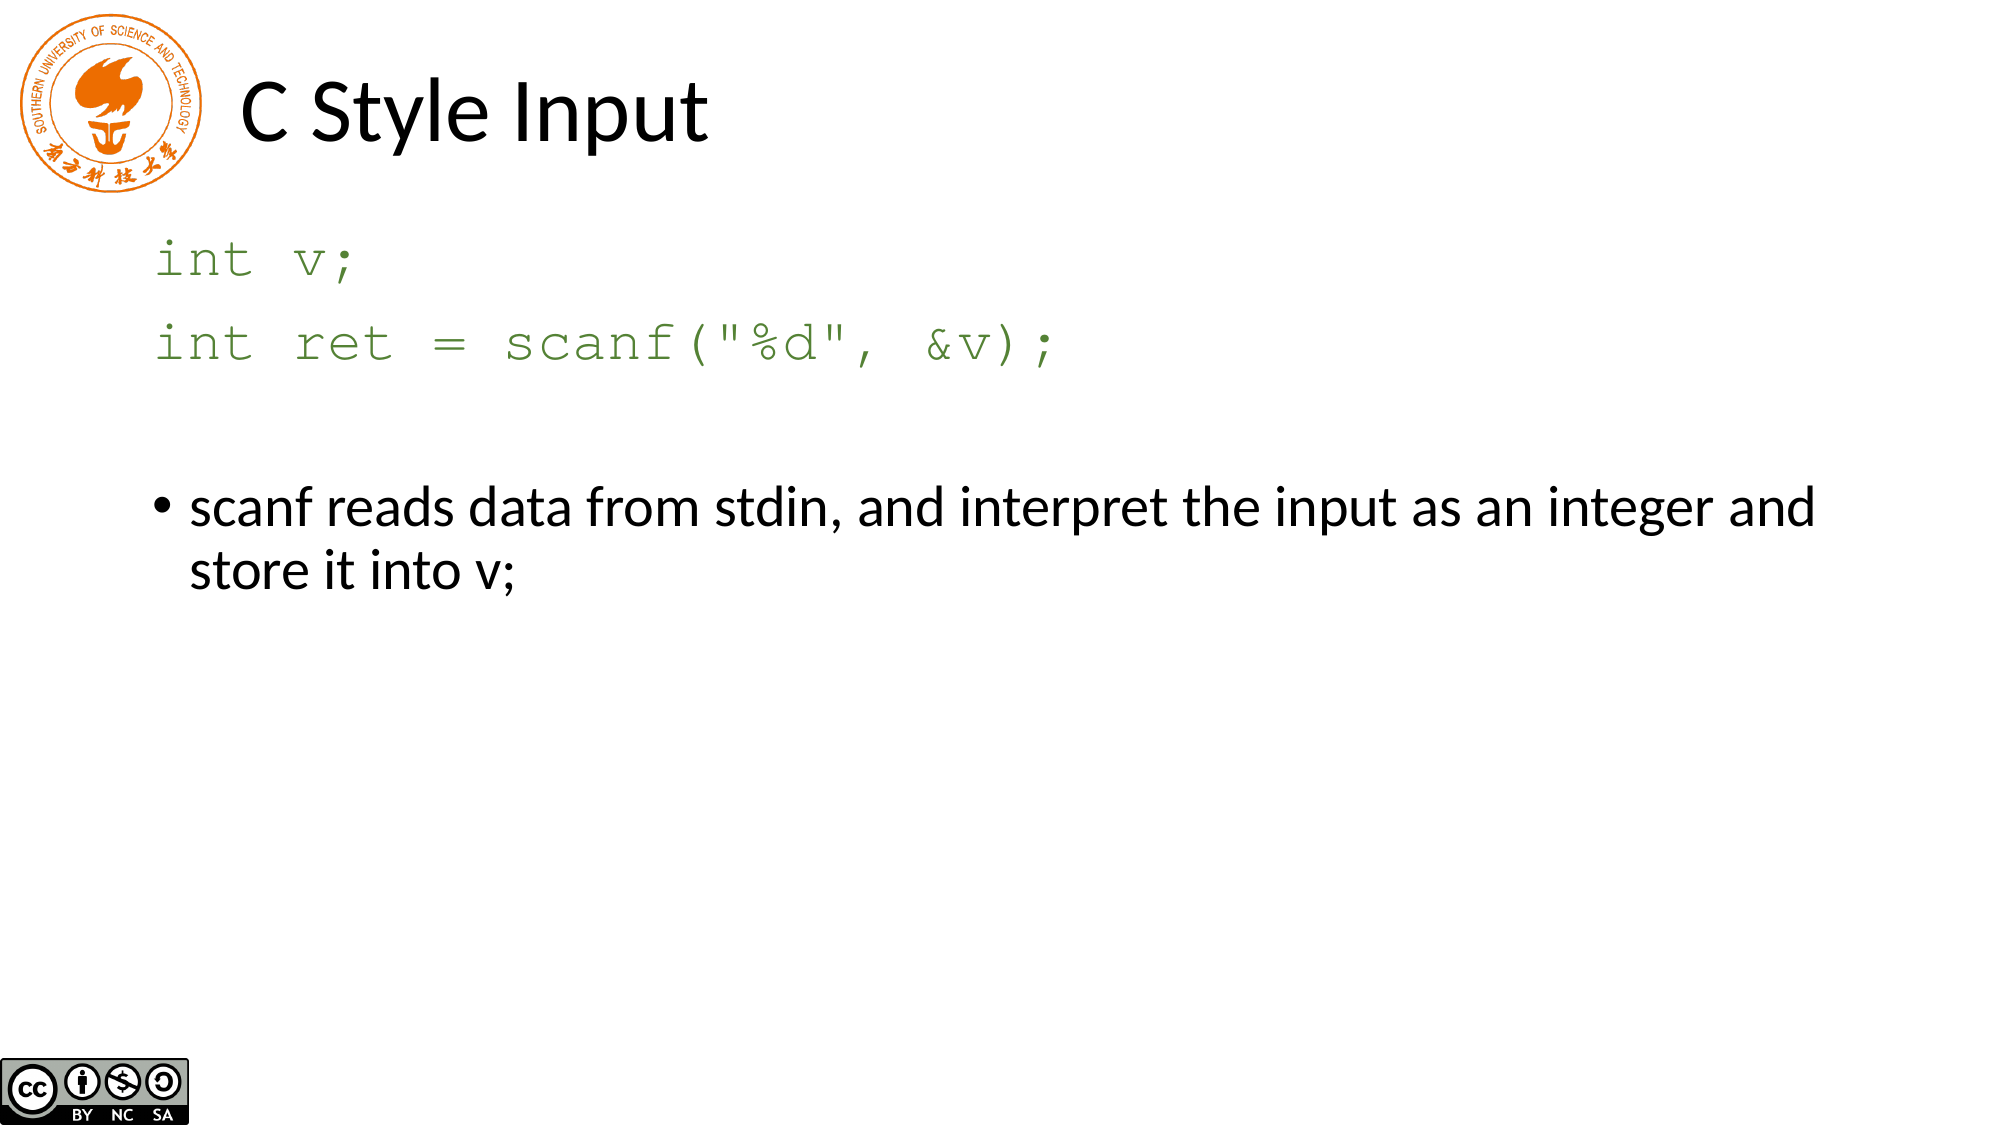

# C Style Input
int v;
int ret = scanf("%d", &v);

scanf reads data from stdin, and interpret the input as an integer and store it into v;